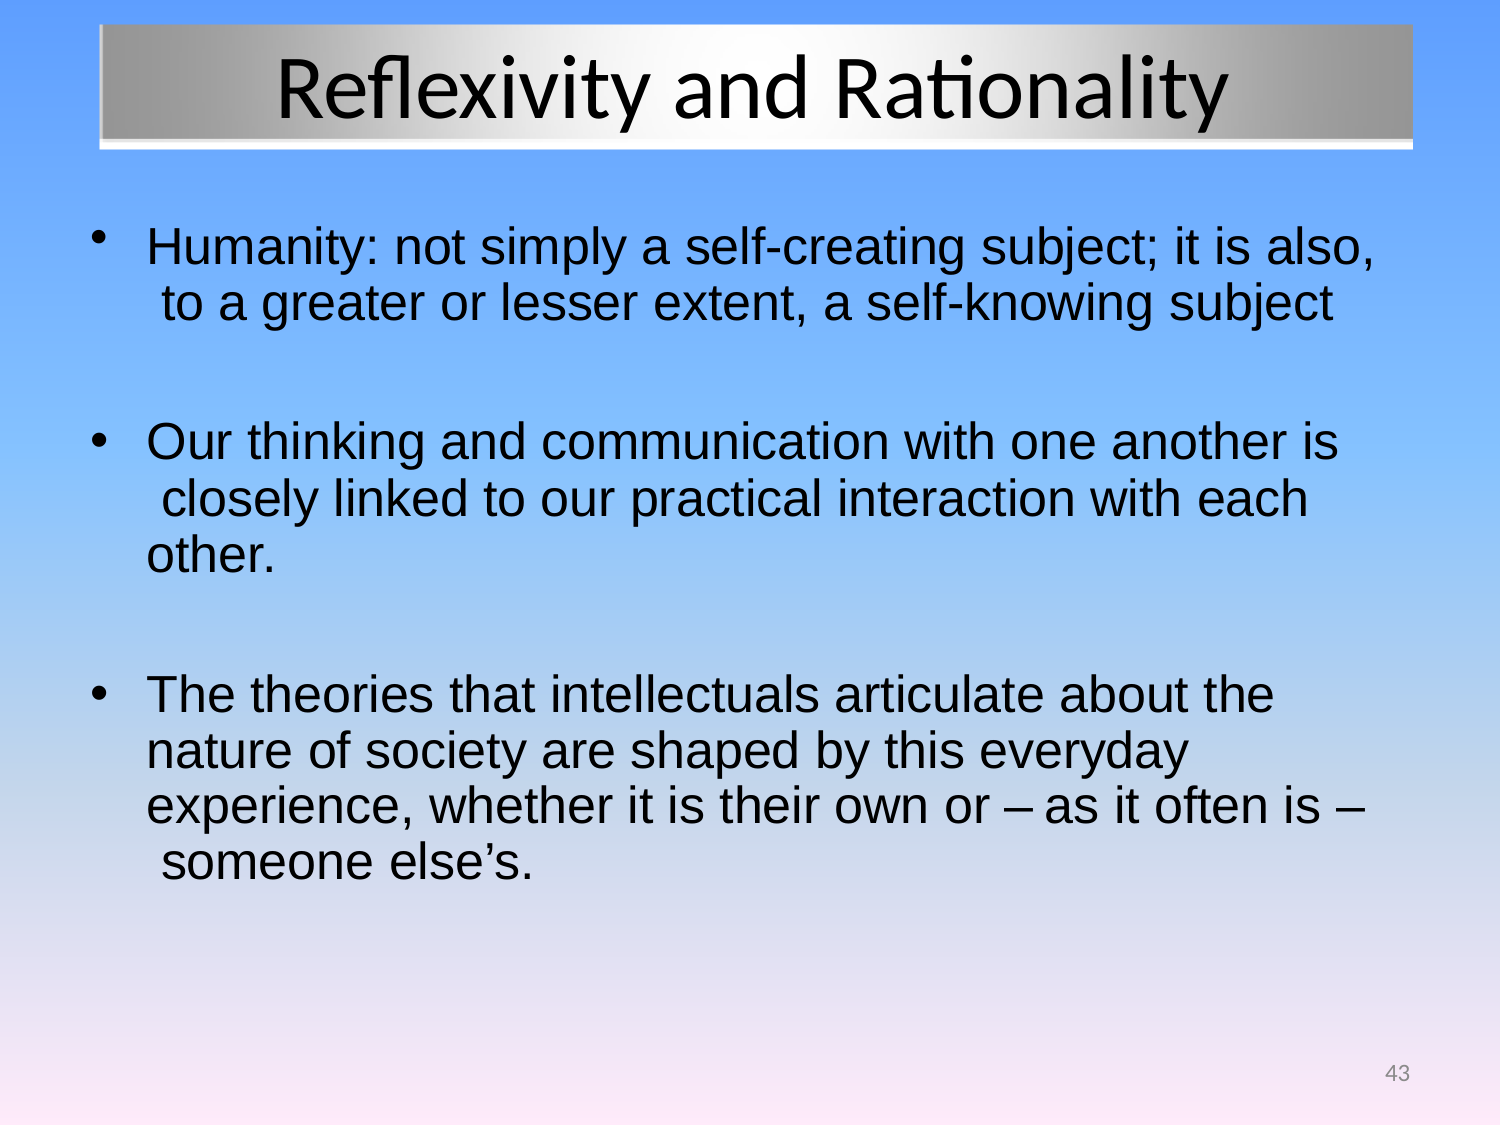

# Reflexivity and Rationality
Humanity: not simply a self-creating subject; it is also,  to a greater or lesser extent, a self-knowing subject

Our thinking and communication with one another is  closely linked to our practical interaction with each  other.

The theories that intellectuals articulate about the  nature of society are shaped by this everyday  experience, whether it is their own or – as it often is –  someone else’s.
43